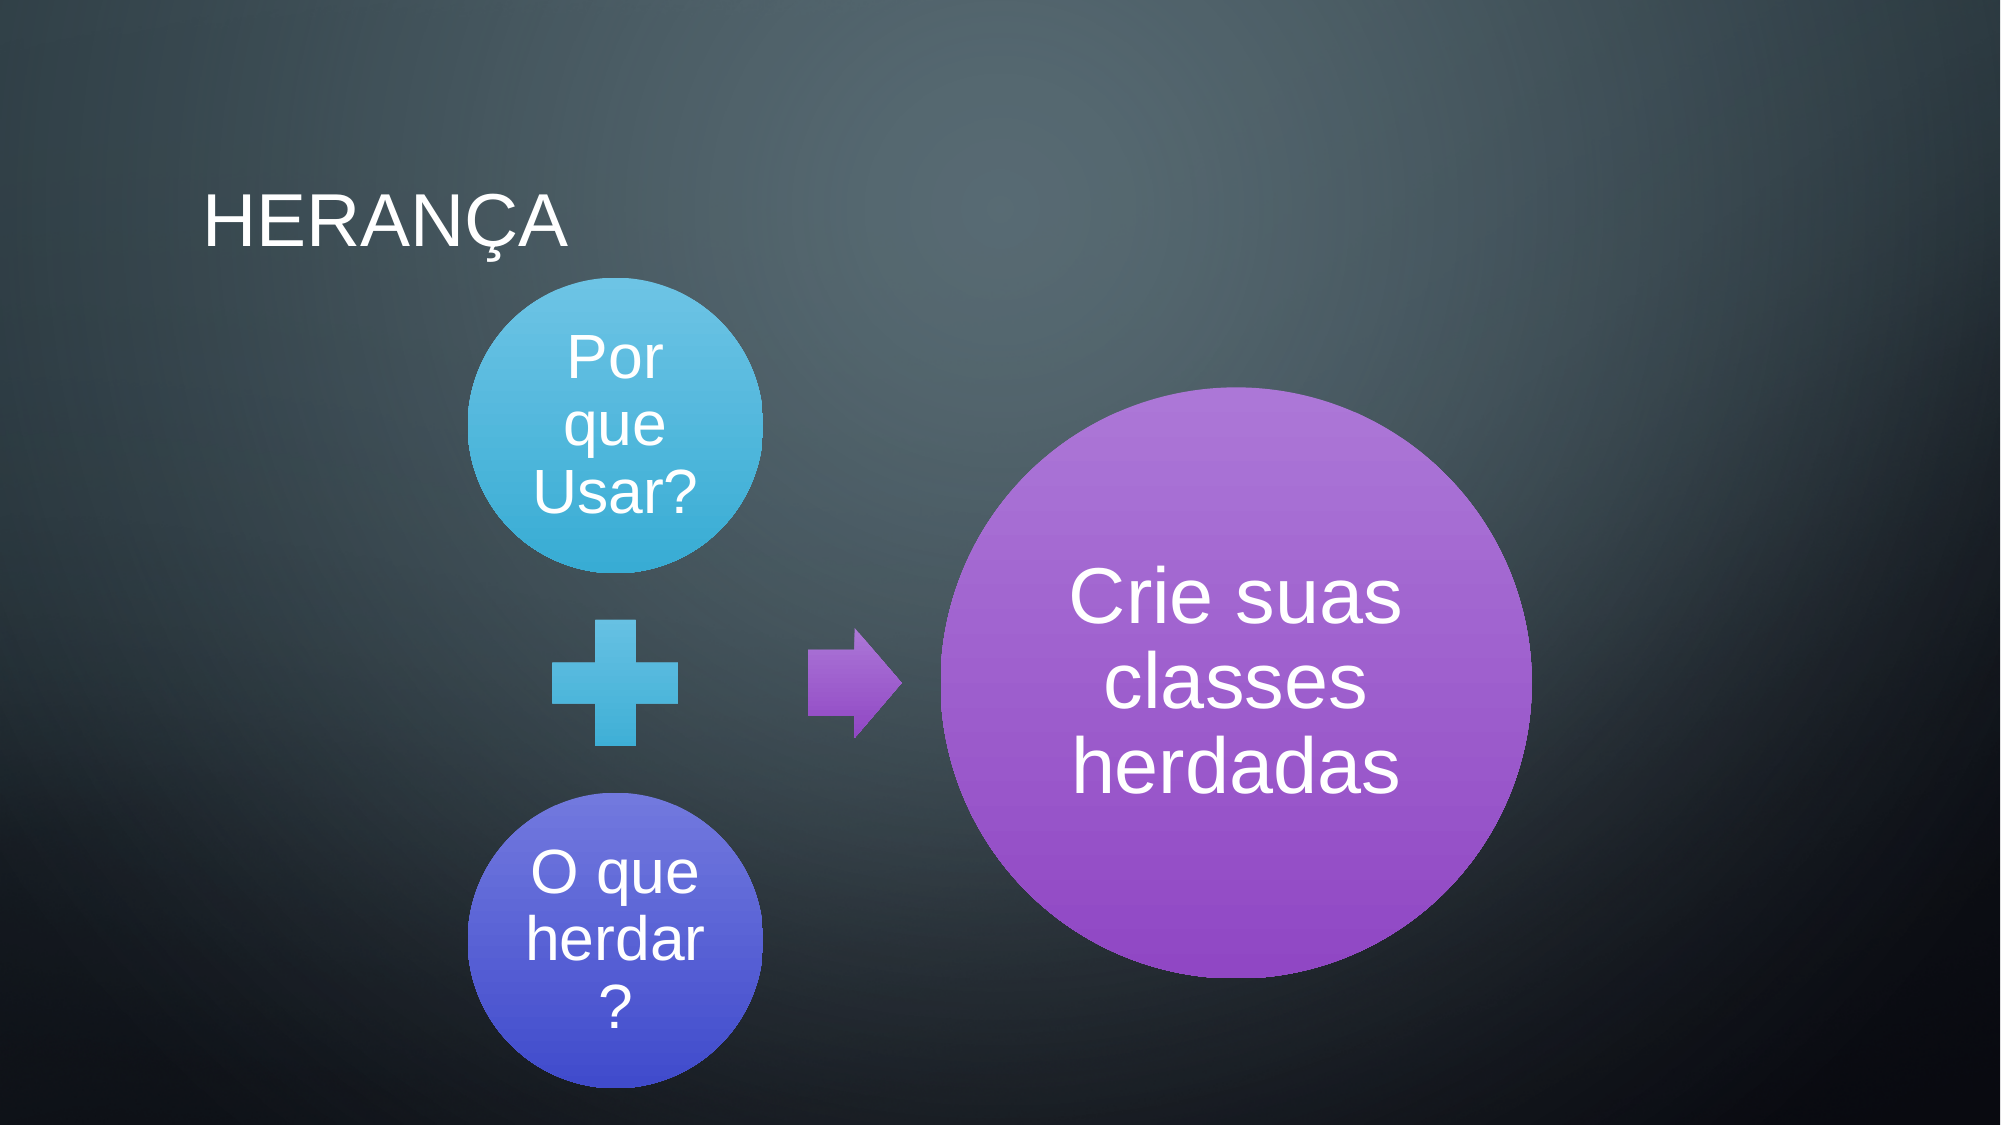

# herança
Por que Usar?

O que herdar?

Crie suas classes herdadas